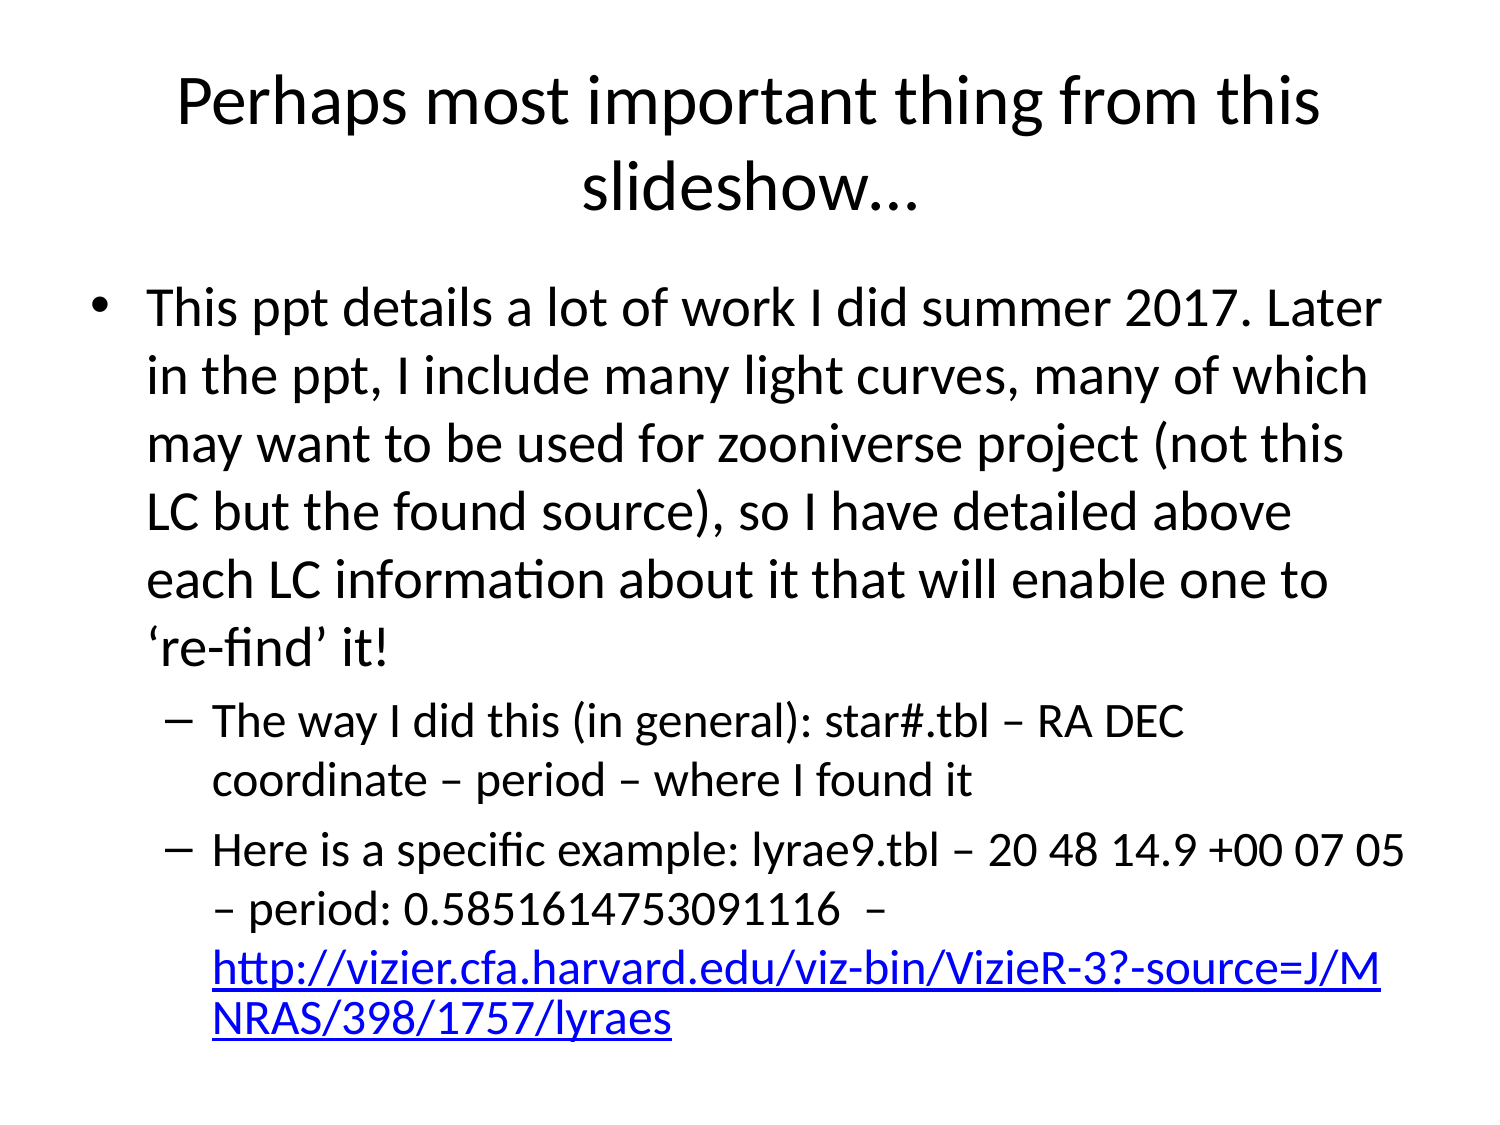

# Perhaps most important thing from this slideshow…
This ppt details a lot of work I did summer 2017. Later in the ppt, I include many light curves, many of which may want to be used for zooniverse project (not this LC but the found source), so I have detailed above each LC information about it that will enable one to ‘re-find’ it!
The way I did this (in general): star#.tbl – RA DEC coordinate – period – where I found it
Here is a specific example: lyrae9.tbl – 20 48 14.9 +00 07 05 – period: 0.5851614753091116  – http://vizier.cfa.harvard.edu/viz-bin/VizieR-3?-source=J/MNRAS/398/1757/lyraes